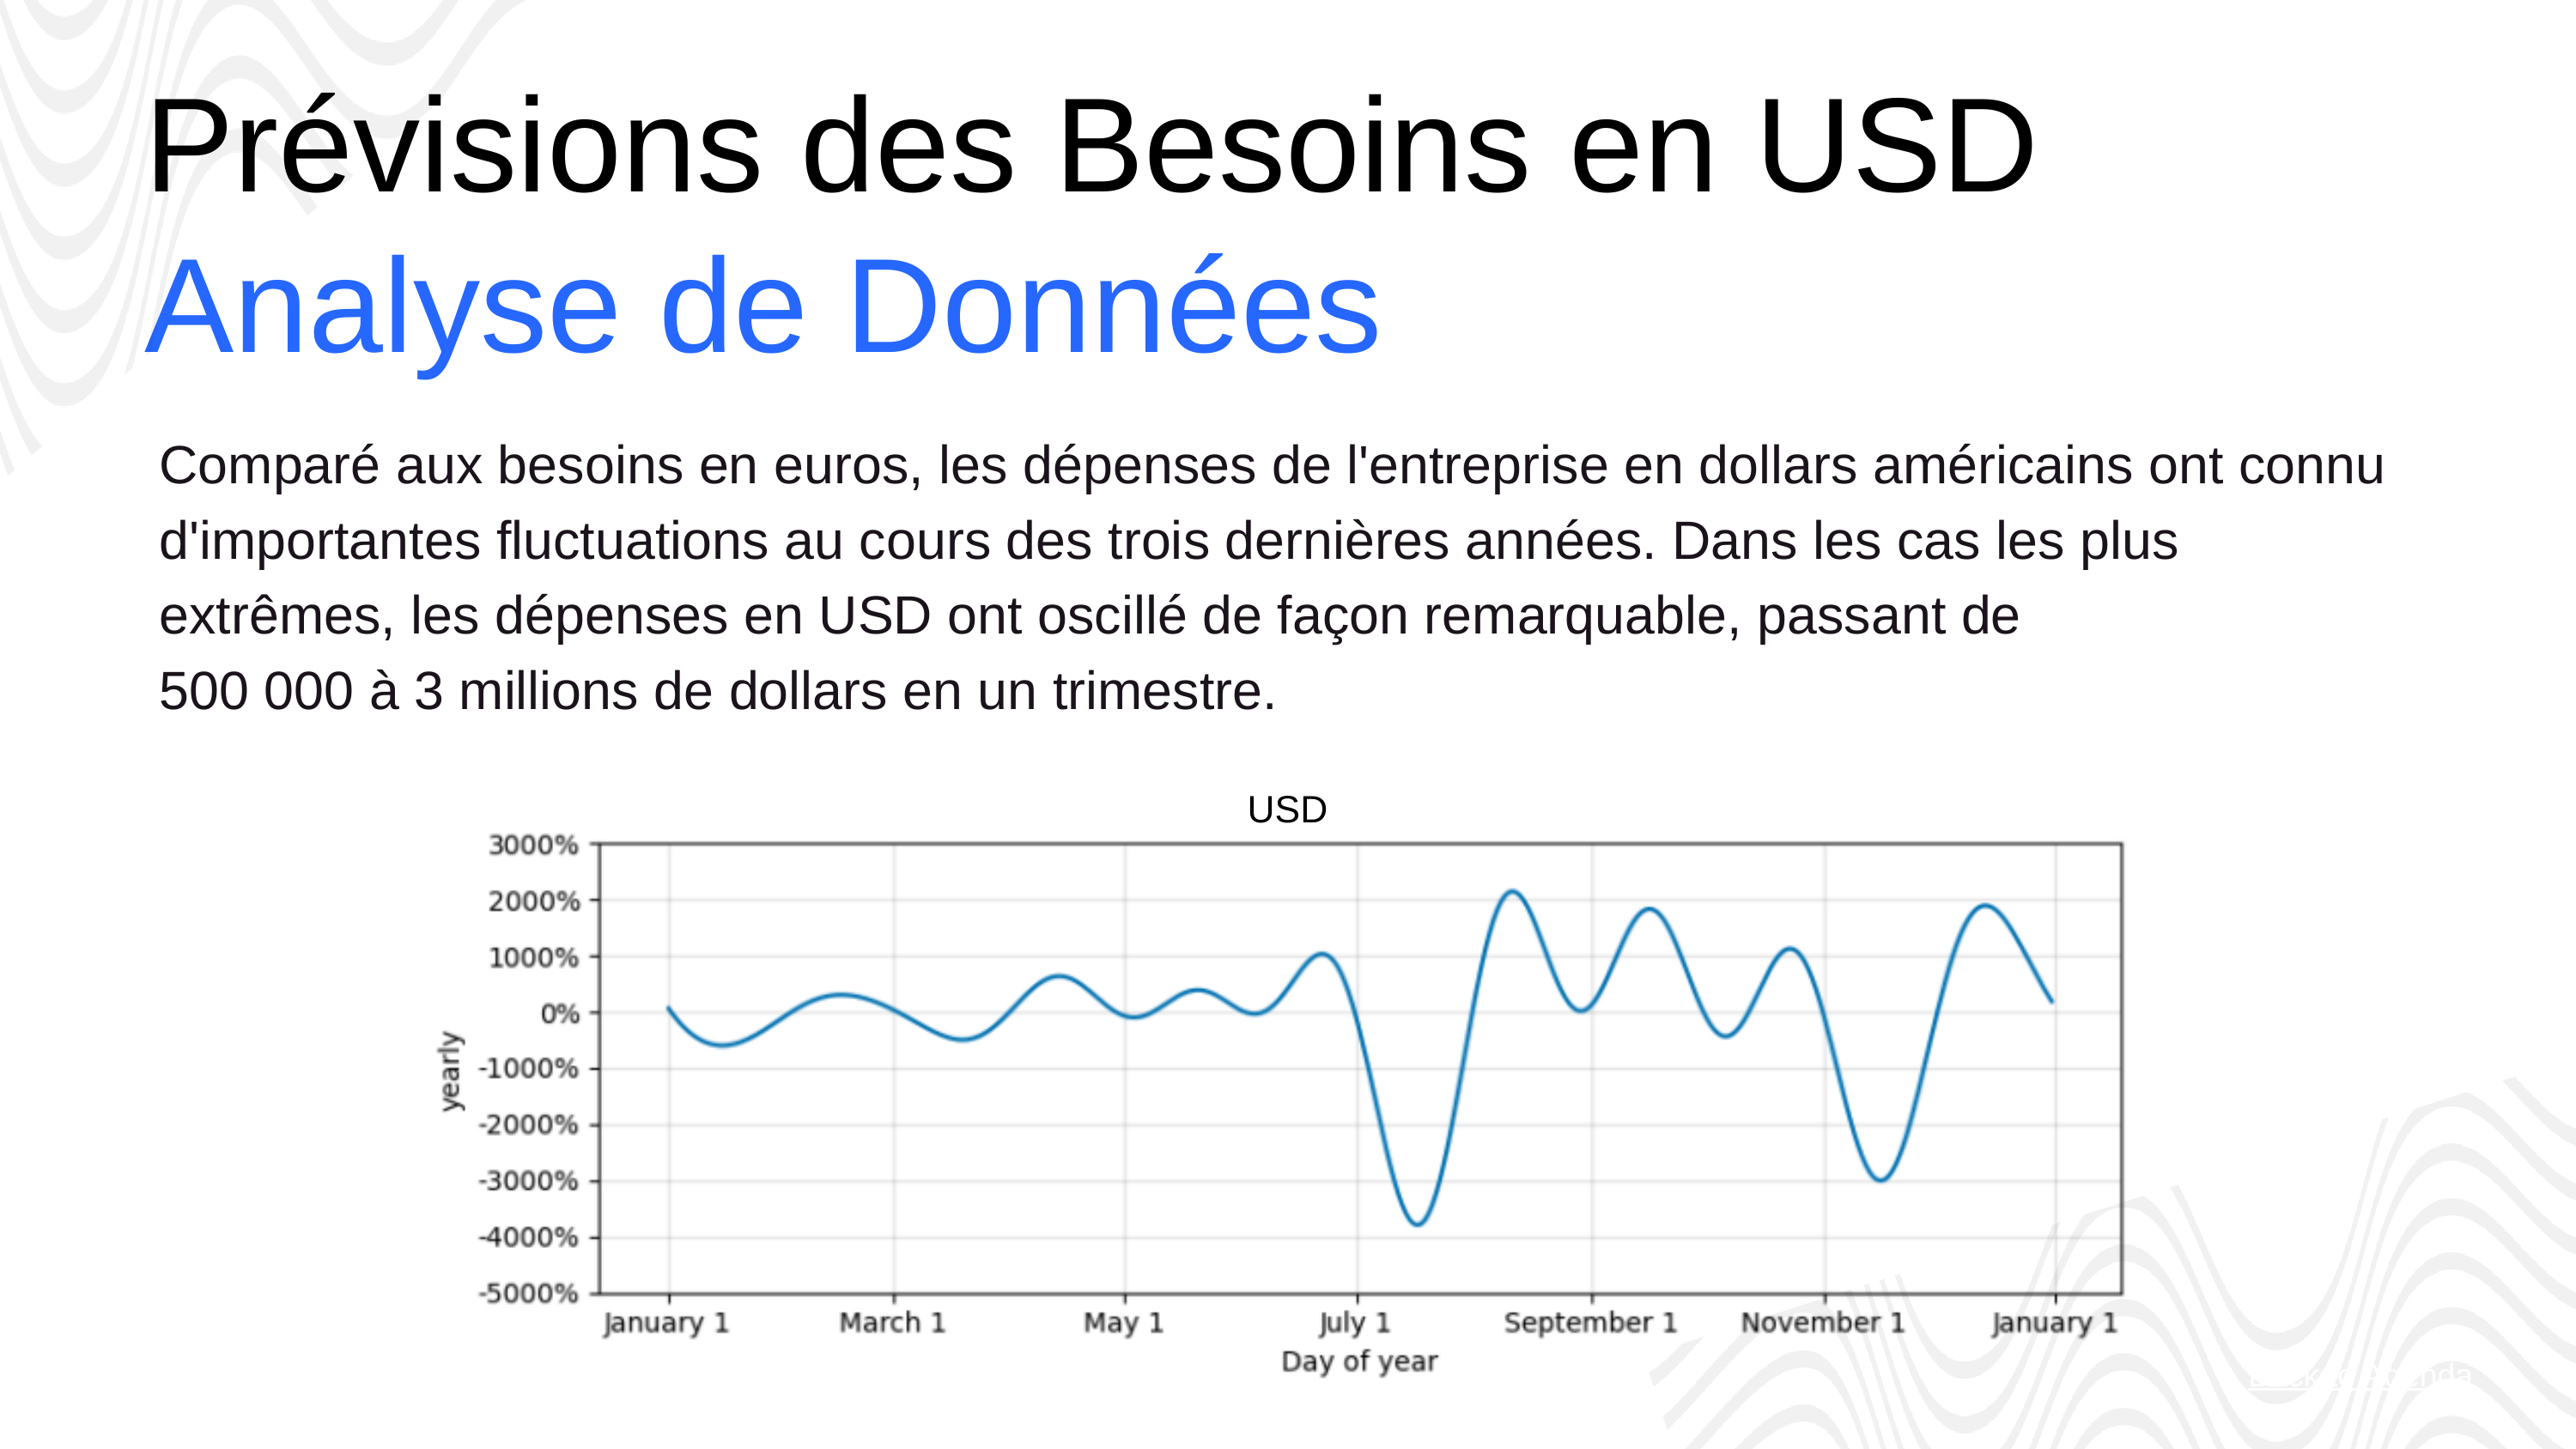

Prévisions des Besoins en USD
Analyse de Données
Comparé aux besoins en euros, les dépenses de l'entreprise en dollars américains ont connu d'importantes fluctuations au cours des trois dernières années. Dans les cas les plus extrêmes, les dépenses en USD ont oscillé de façon remarquable, passant de
500 000 à 3 millions de dollars en un trimestre.
USD

Back to Agenda